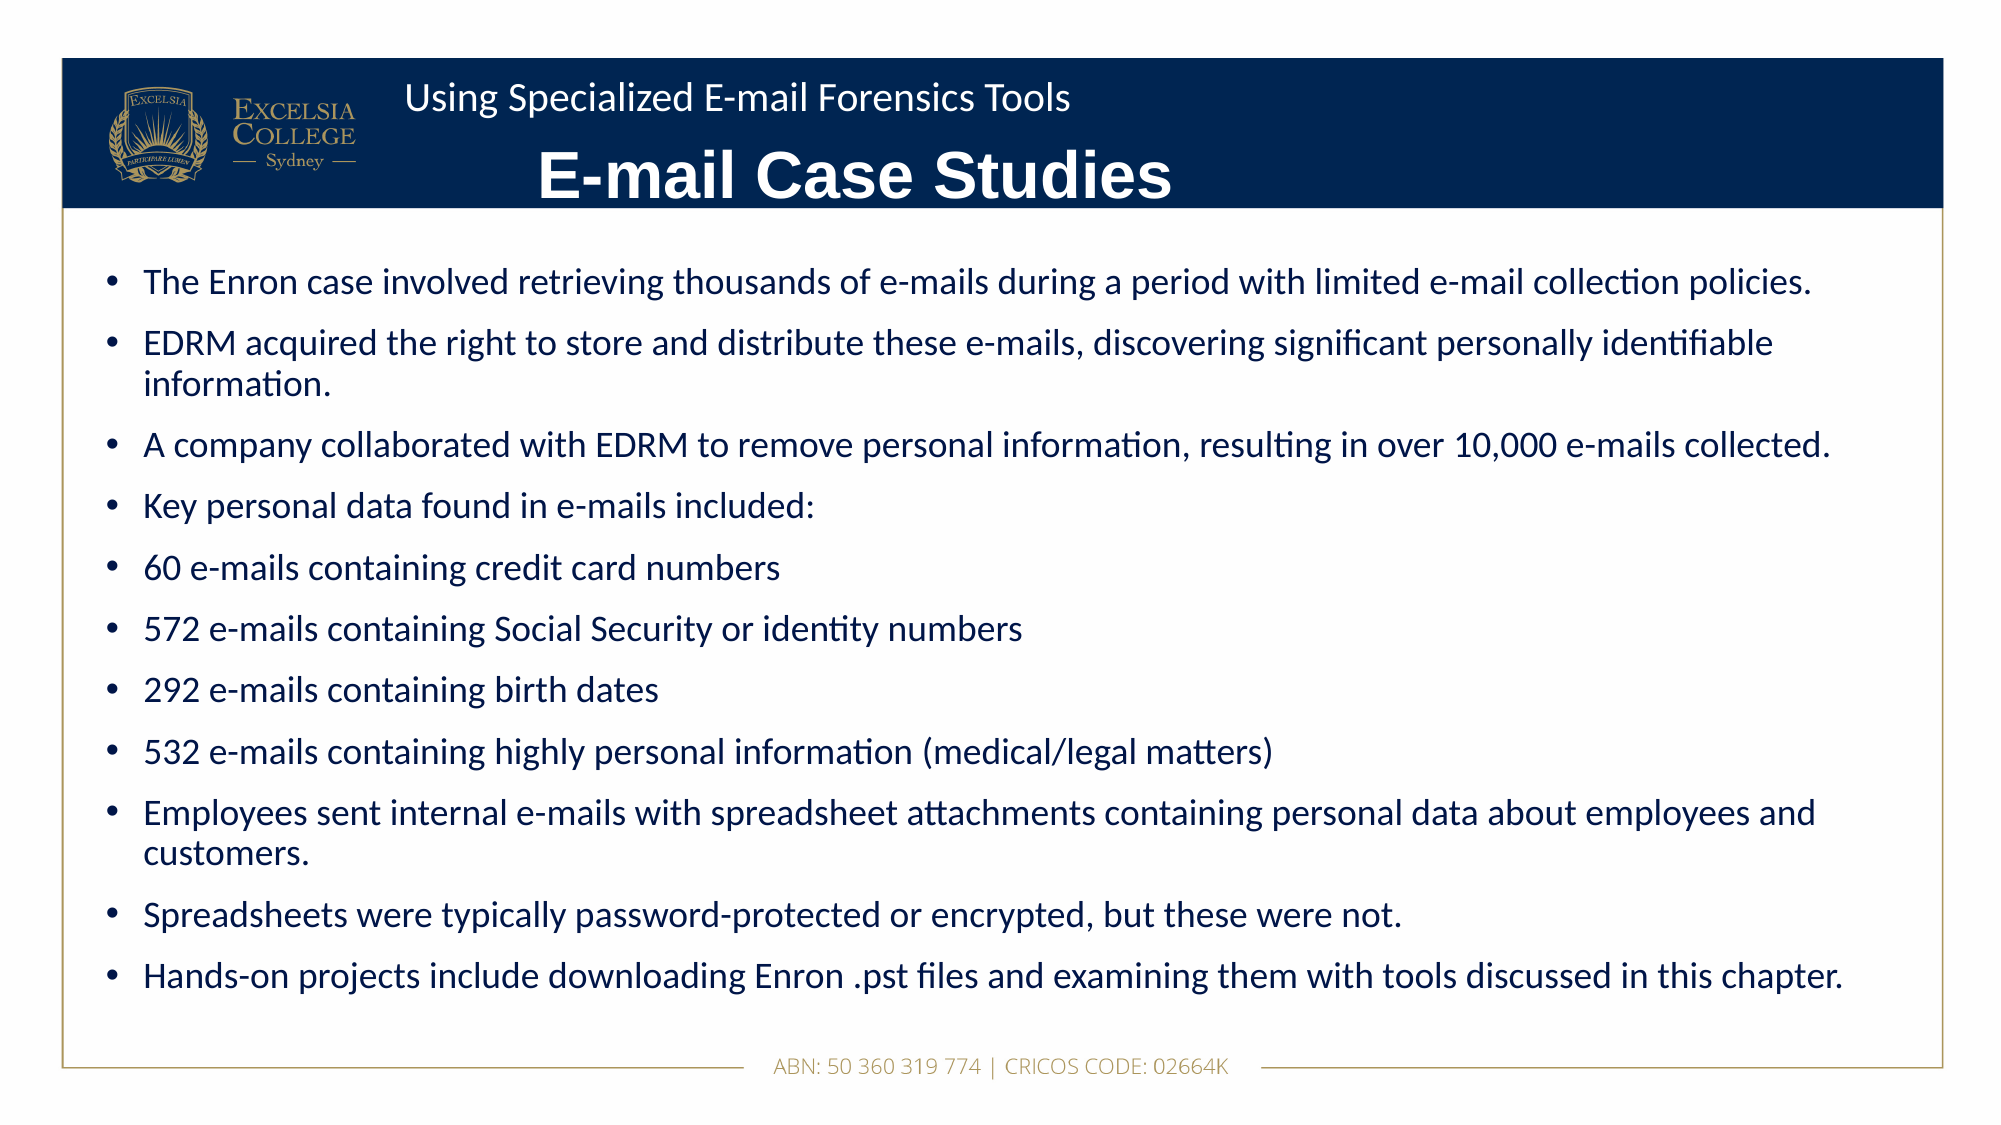

# Using Specialized E-mail Forensics Tools
E-mail Case Studies
The Enron case involved retrieving thousands of e-mails during a period with limited e-mail collection policies.
EDRM acquired the right to store and distribute these e-mails, discovering significant personally identifiable information.
A company collaborated with EDRM to remove personal information, resulting in over 10,000 e-mails collected.
Key personal data found in e-mails included:
60 e-mails containing credit card numbers
572 e-mails containing Social Security or identity numbers
292 e-mails containing birth dates
532 e-mails containing highly personal information (medical/legal matters)
Employees sent internal e-mails with spreadsheet attachments containing personal data about employees and customers.
Spreadsheets were typically password-protected or encrypted, but these were not.
Hands-on projects include downloading Enron .pst files and examining them with tools discussed in this chapter.